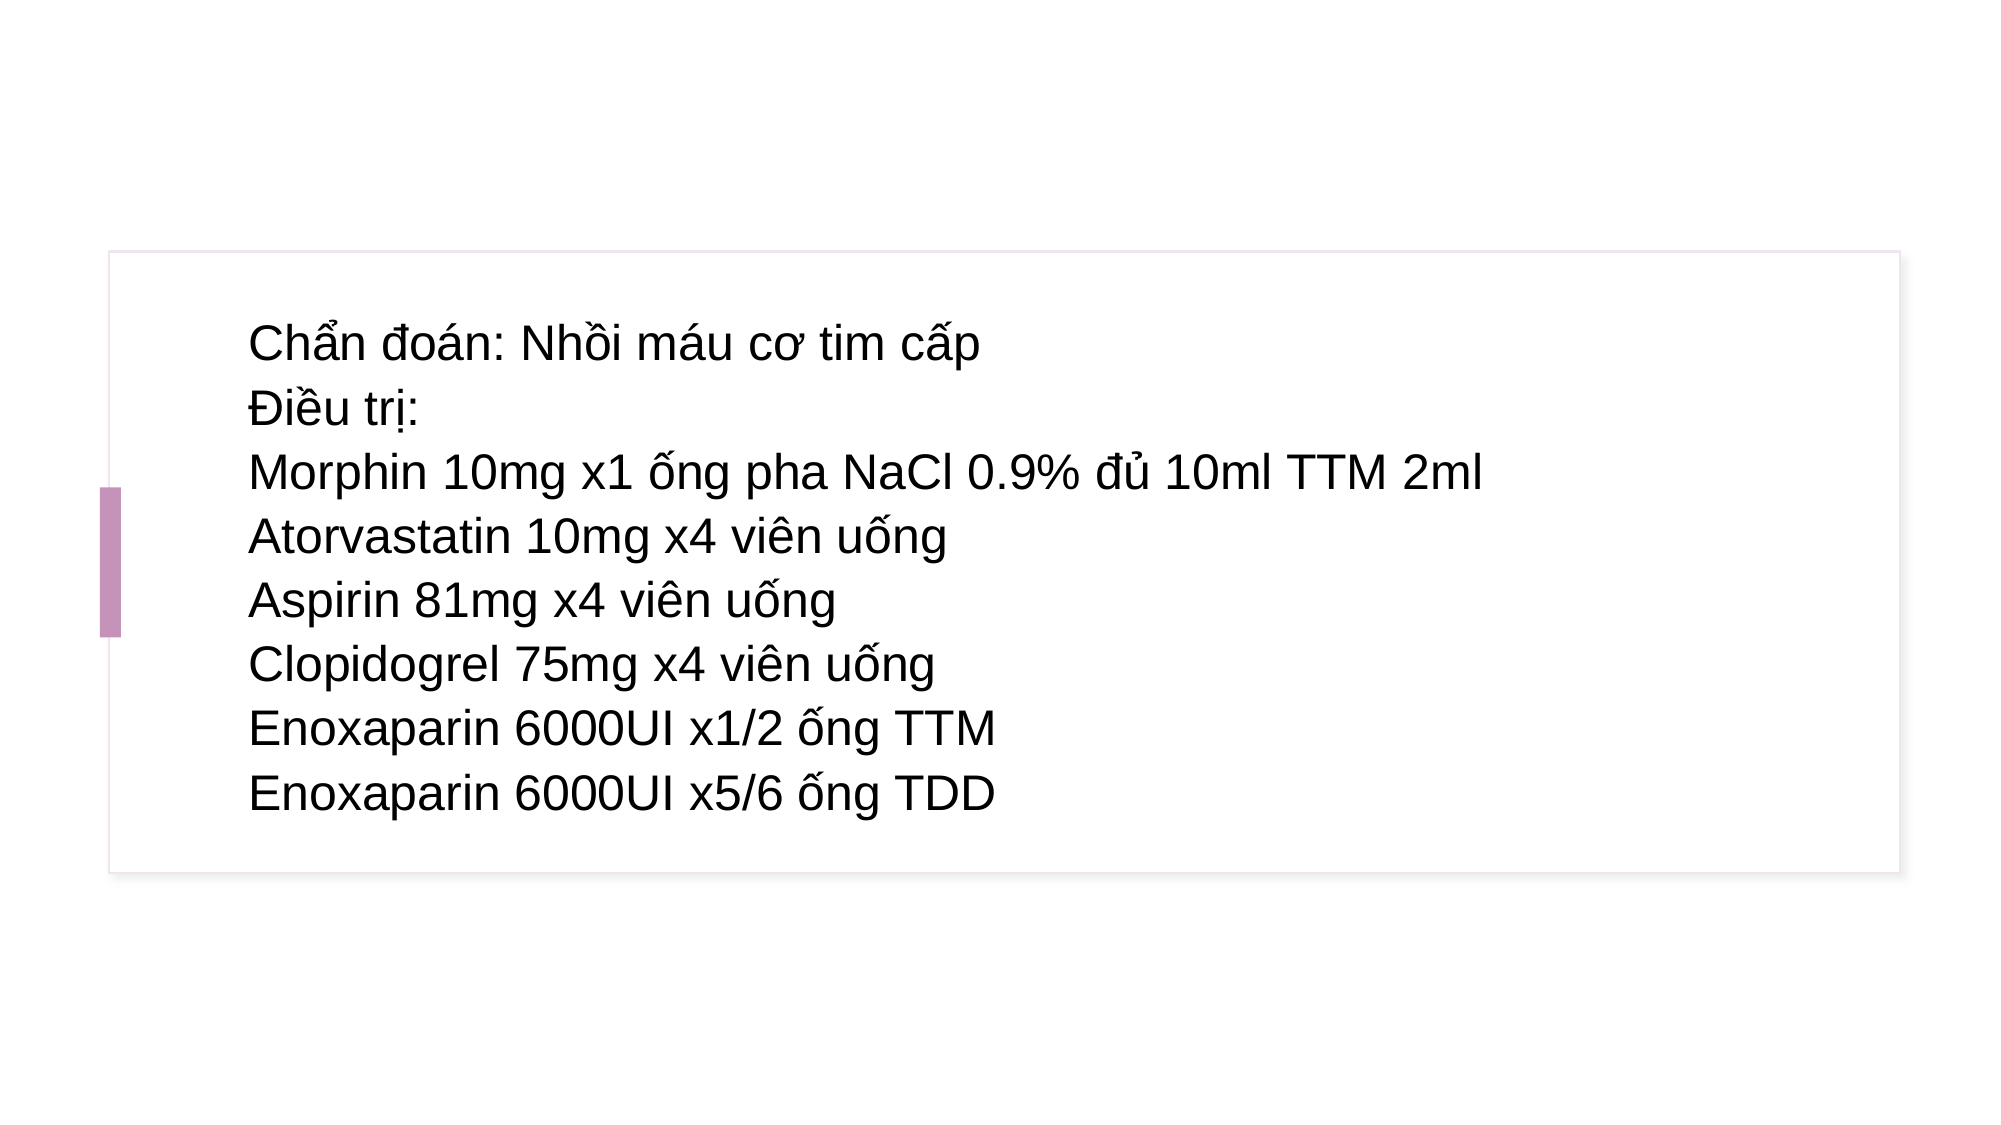

# Chẩn đoán: Nhồi máu cơ tim cấp Điều trị: Morphin 10mg x1 ống pha NaCl 0.9% đủ 10ml TTM 2ml Atorvastatin 10mg x4 viên uống Aspirin 81mg x4 viên uống Clopidogrel 75mg x4 viên uống Enoxaparin 6000UI x1/2 ống TTM Enoxaparin 6000UI x5/6 ống TDD